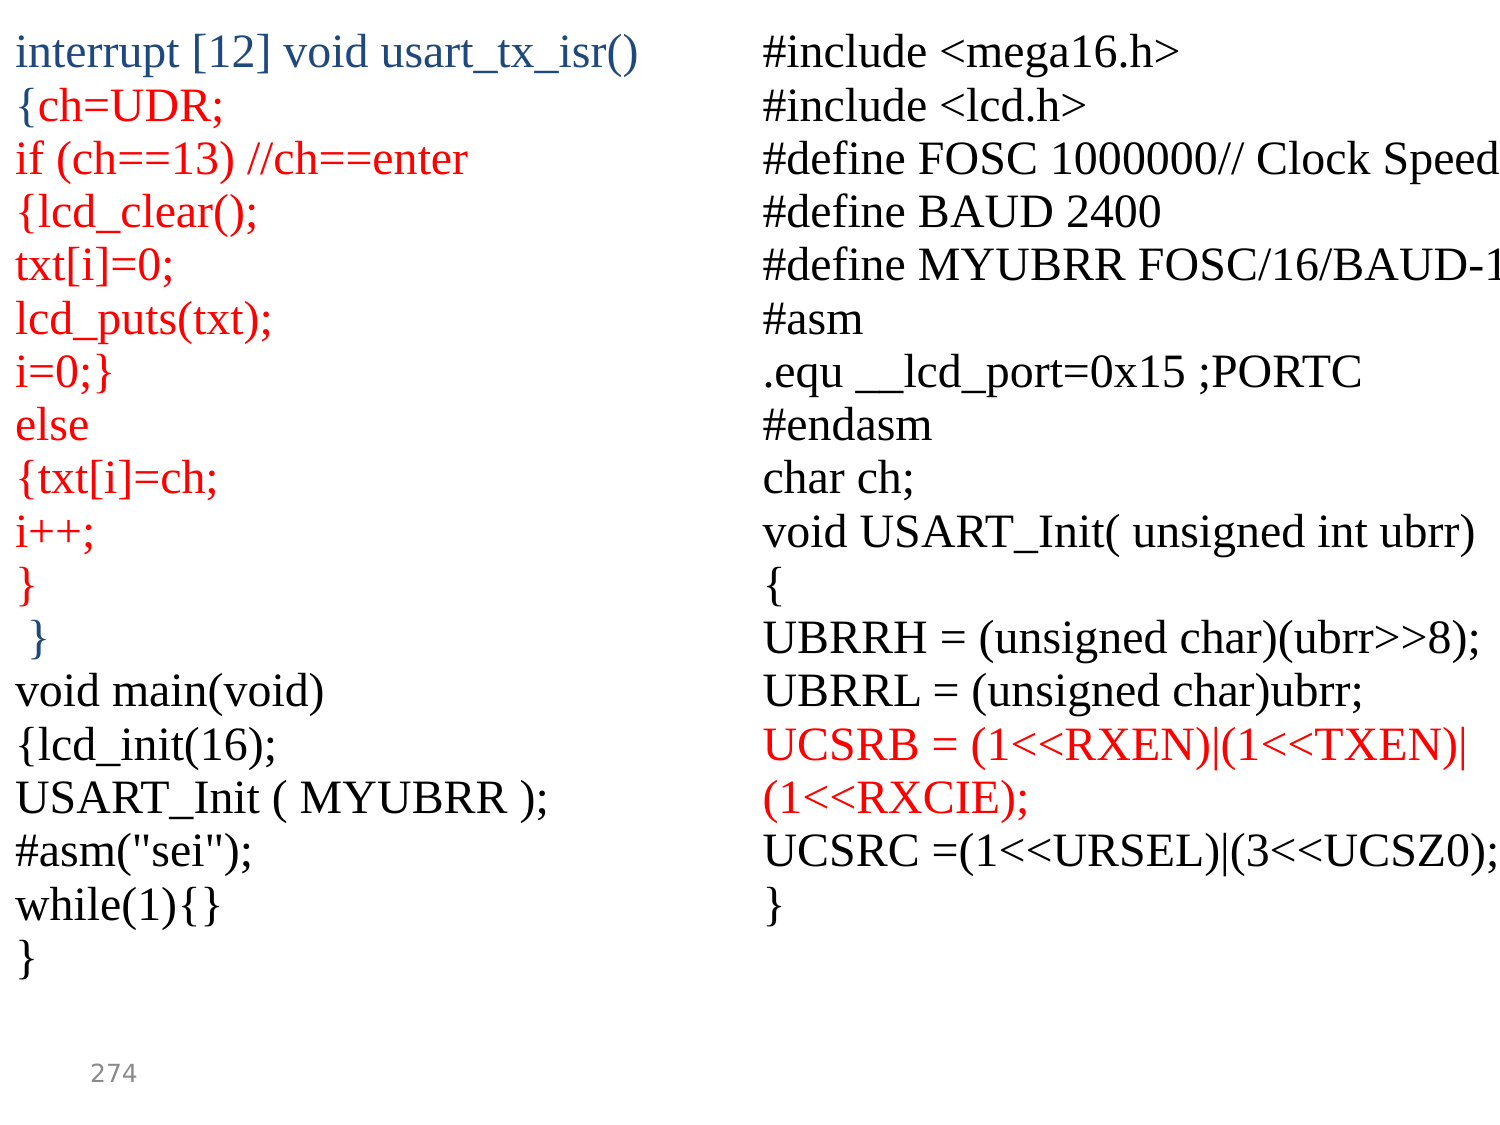

| interrupt [12] void usart\_tx\_isr() {ch=UDR; if (ch==13) //ch==enter {lcd\_clear(); txt[i]=0; lcd\_puts(txt); i=0;} else {txt[i]=ch; i++; } } void main(void) {lcd\_init(16); USART\_Init ( MYUBRR ); #asm("sei"); while(1){} } | #include <mega16.h> #include <lcd.h> #define FOSC 1000000// Clock Speed #define BAUD 2400 #define MYUBRR FOSC/16/BAUD-1 #asm .equ \_\_lcd\_port=0x15 ;PORTC #endasm char ch; void USART\_Init( unsigned int ubrr) { UBRRH = (unsigned char)(ubrr>>8); UBRRL = (unsigned char)ubrr; UCSRB = (1<<RXEN)|(1<<TXEN)|(1<<RXCIE); UCSRC =(1<<URSEL)|(3<<UCSZ0); } |
| --- | --- |
274